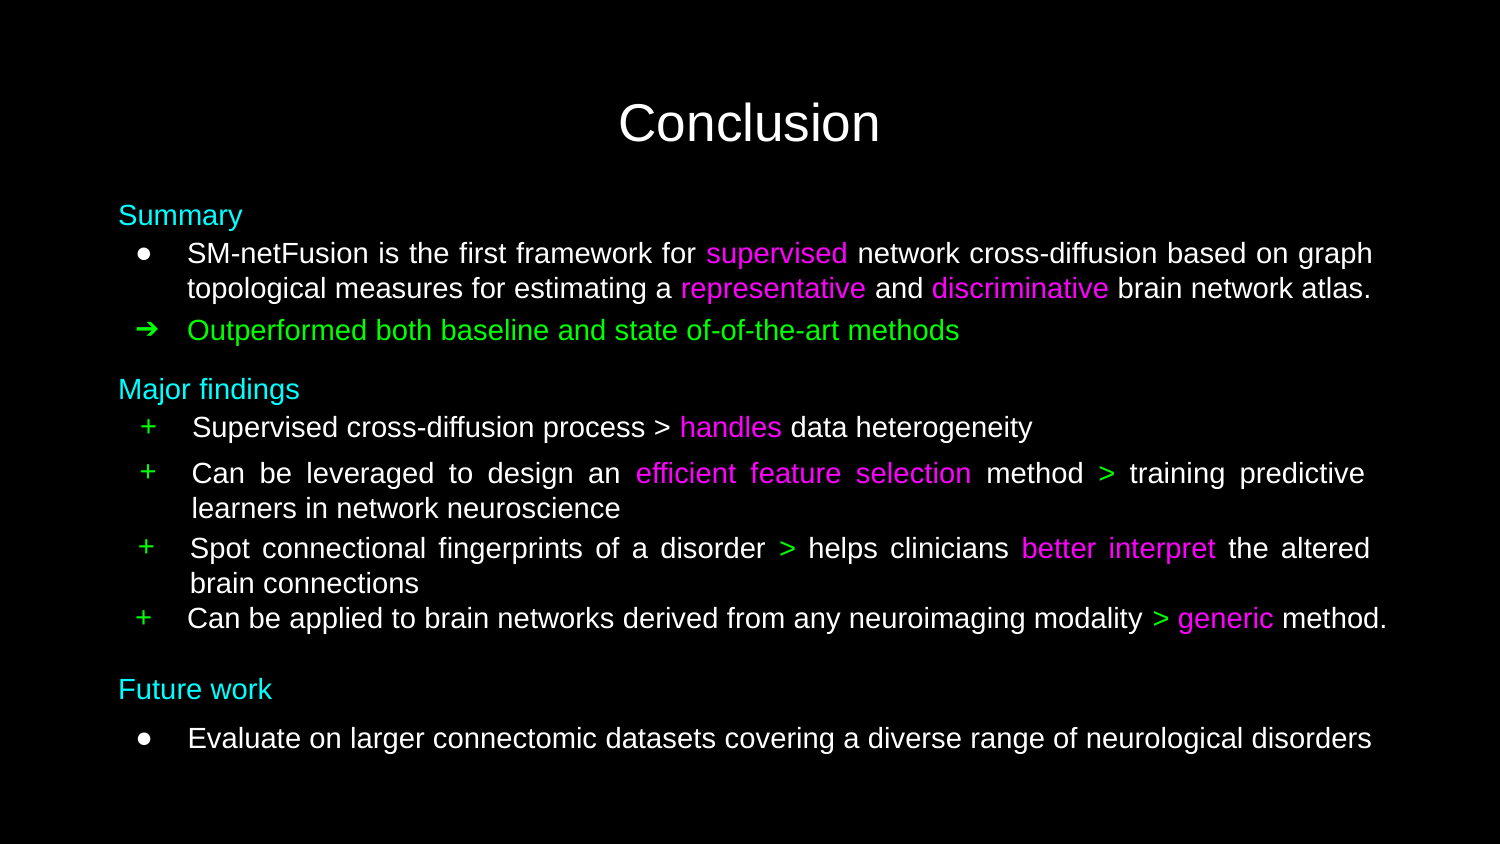

# Conclusion
Summary
SM-netFusion is the first framework for supervised network cross-diffusion based on graph topological measures for estimating a representative and discriminative brain network atlas.
Outperformed both baseline and state of-of-the-art methods
Major findings
Supervised cross-diffusion process > handles data heterogeneity
Can be leveraged to design an efficient feature selection method > training predictive learners in network neuroscience
Spot connectional fingerprints of a disorder > helps clinicians better interpret the altered brain connections
Can be applied to brain networks derived from any neuroimaging modality > generic method.
Future work
Evaluate on larger connectomic datasets covering a diverse range of neurological disorders